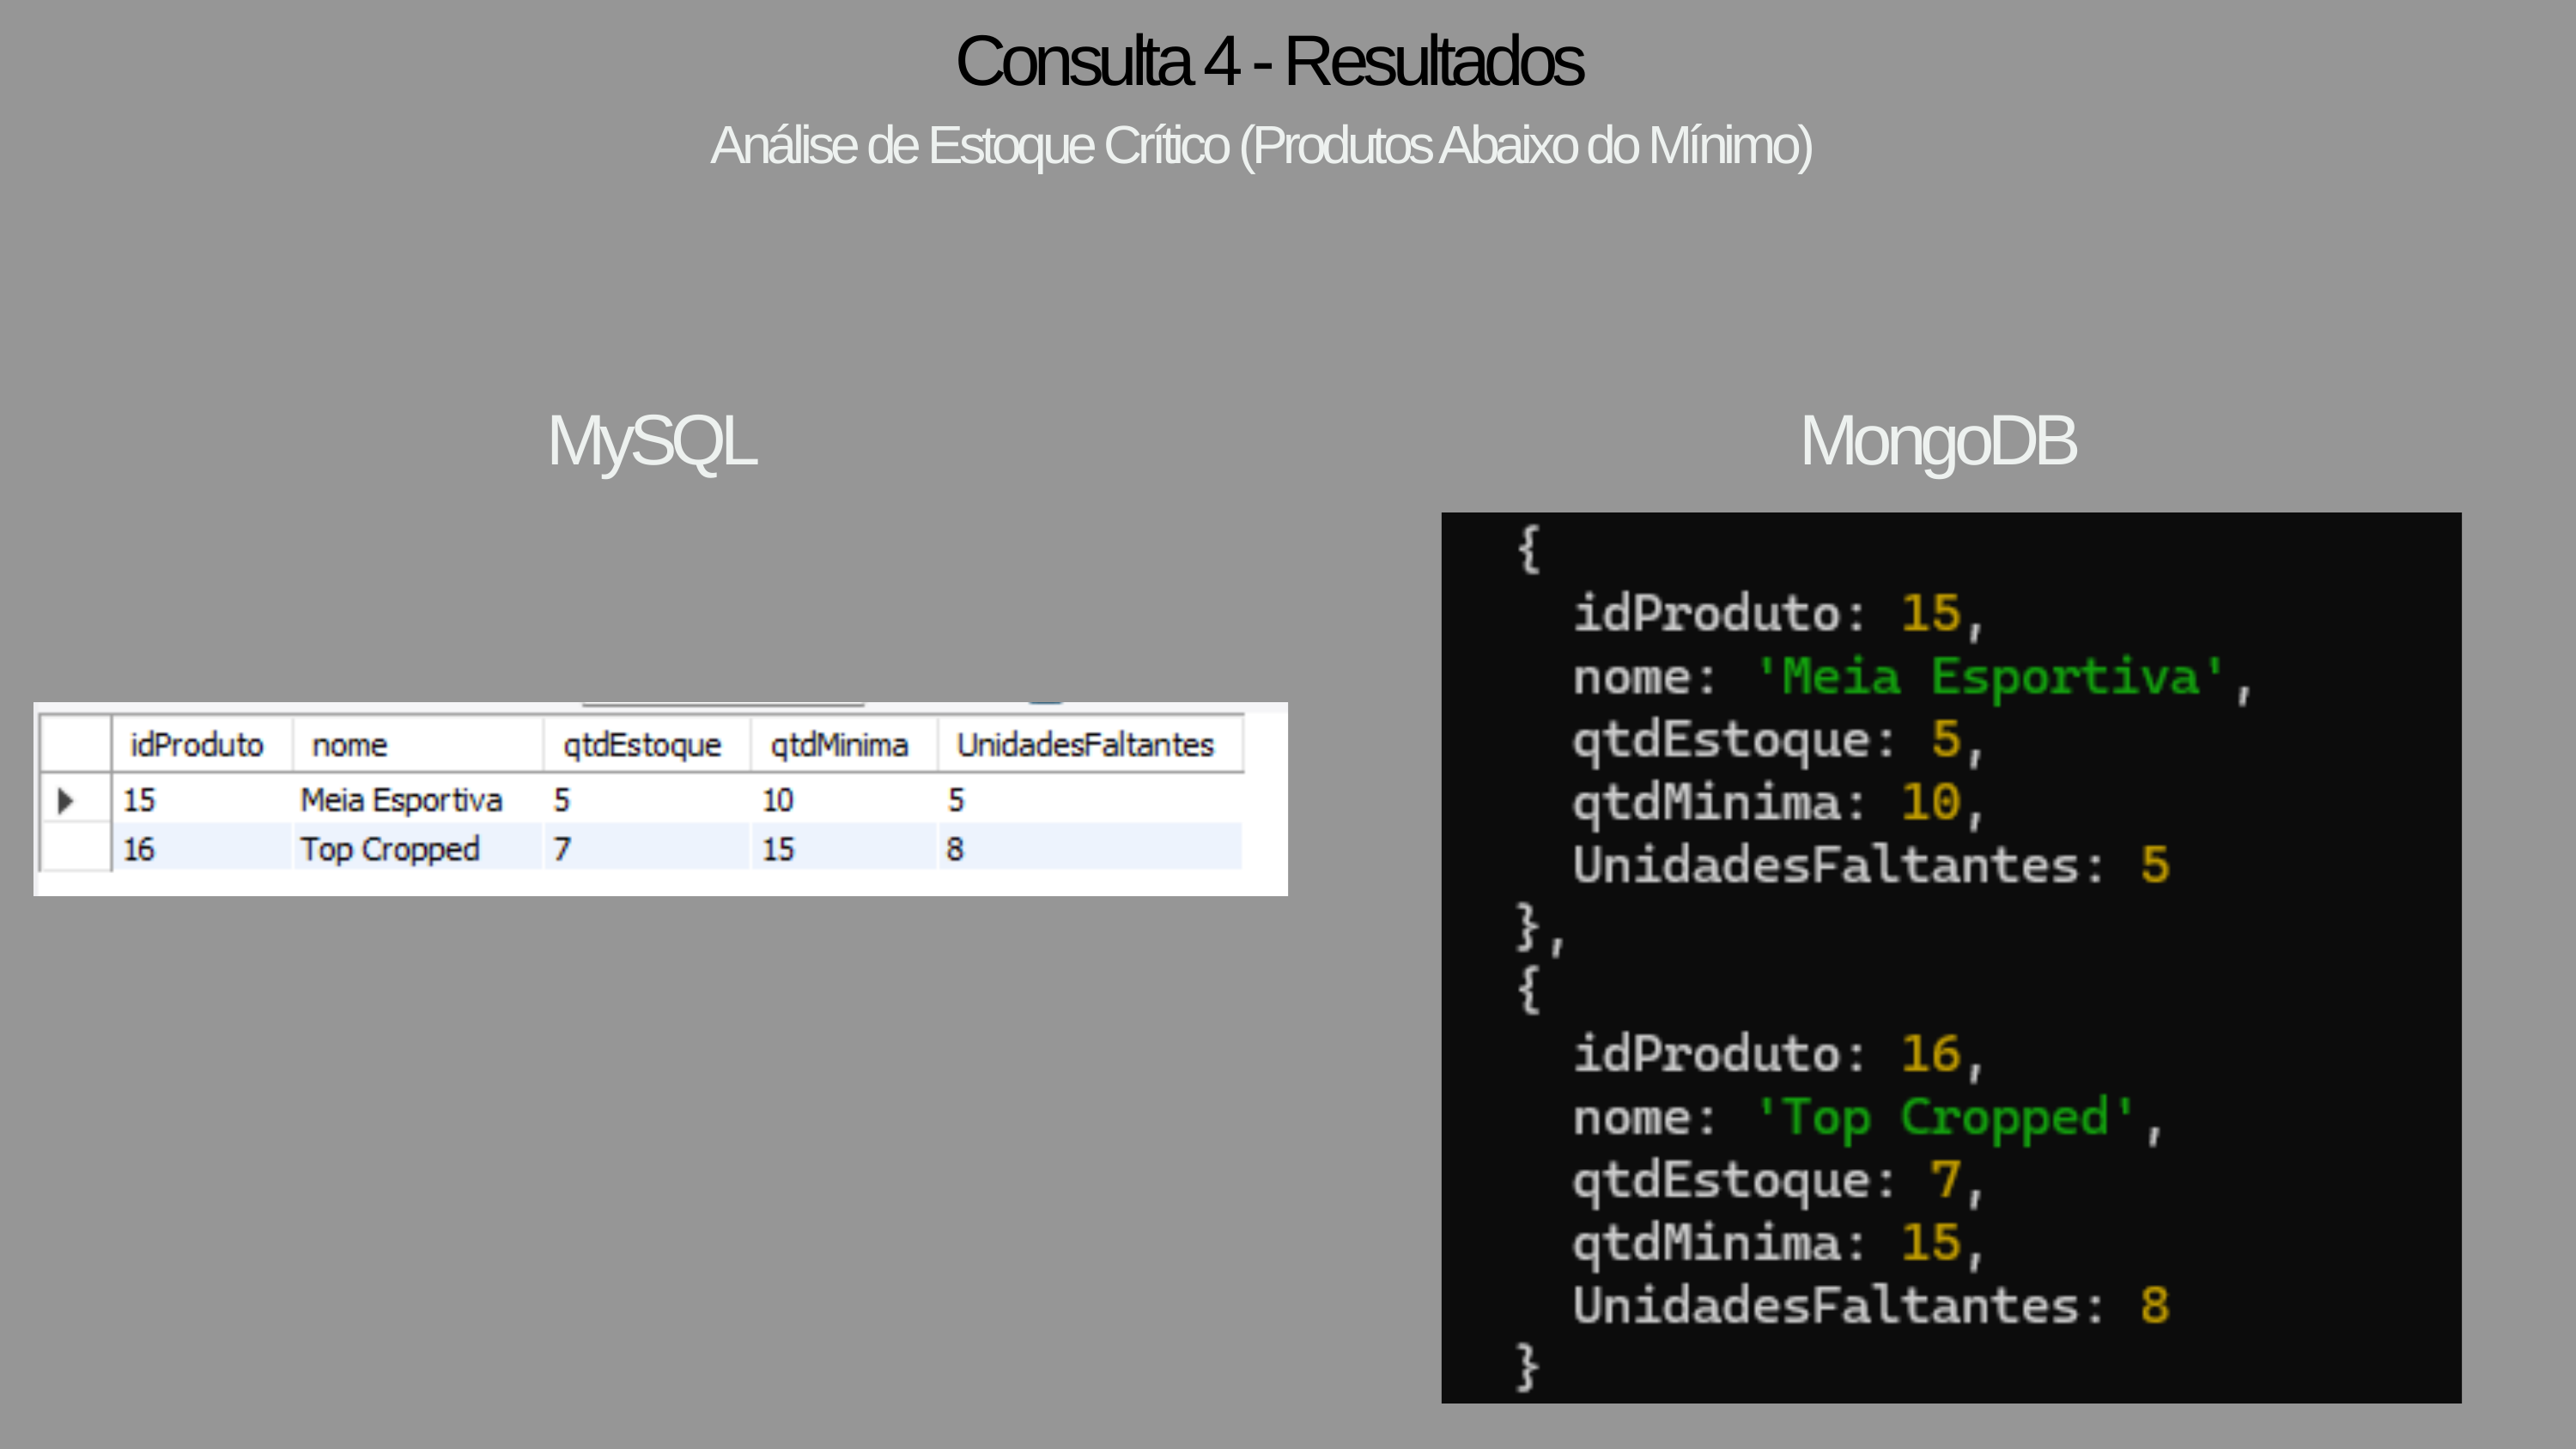

Consulta 4 - Resultados
Análise de Estoque Crítico (Produtos Abaixo do Mínimo)
MySQL
MongoDB